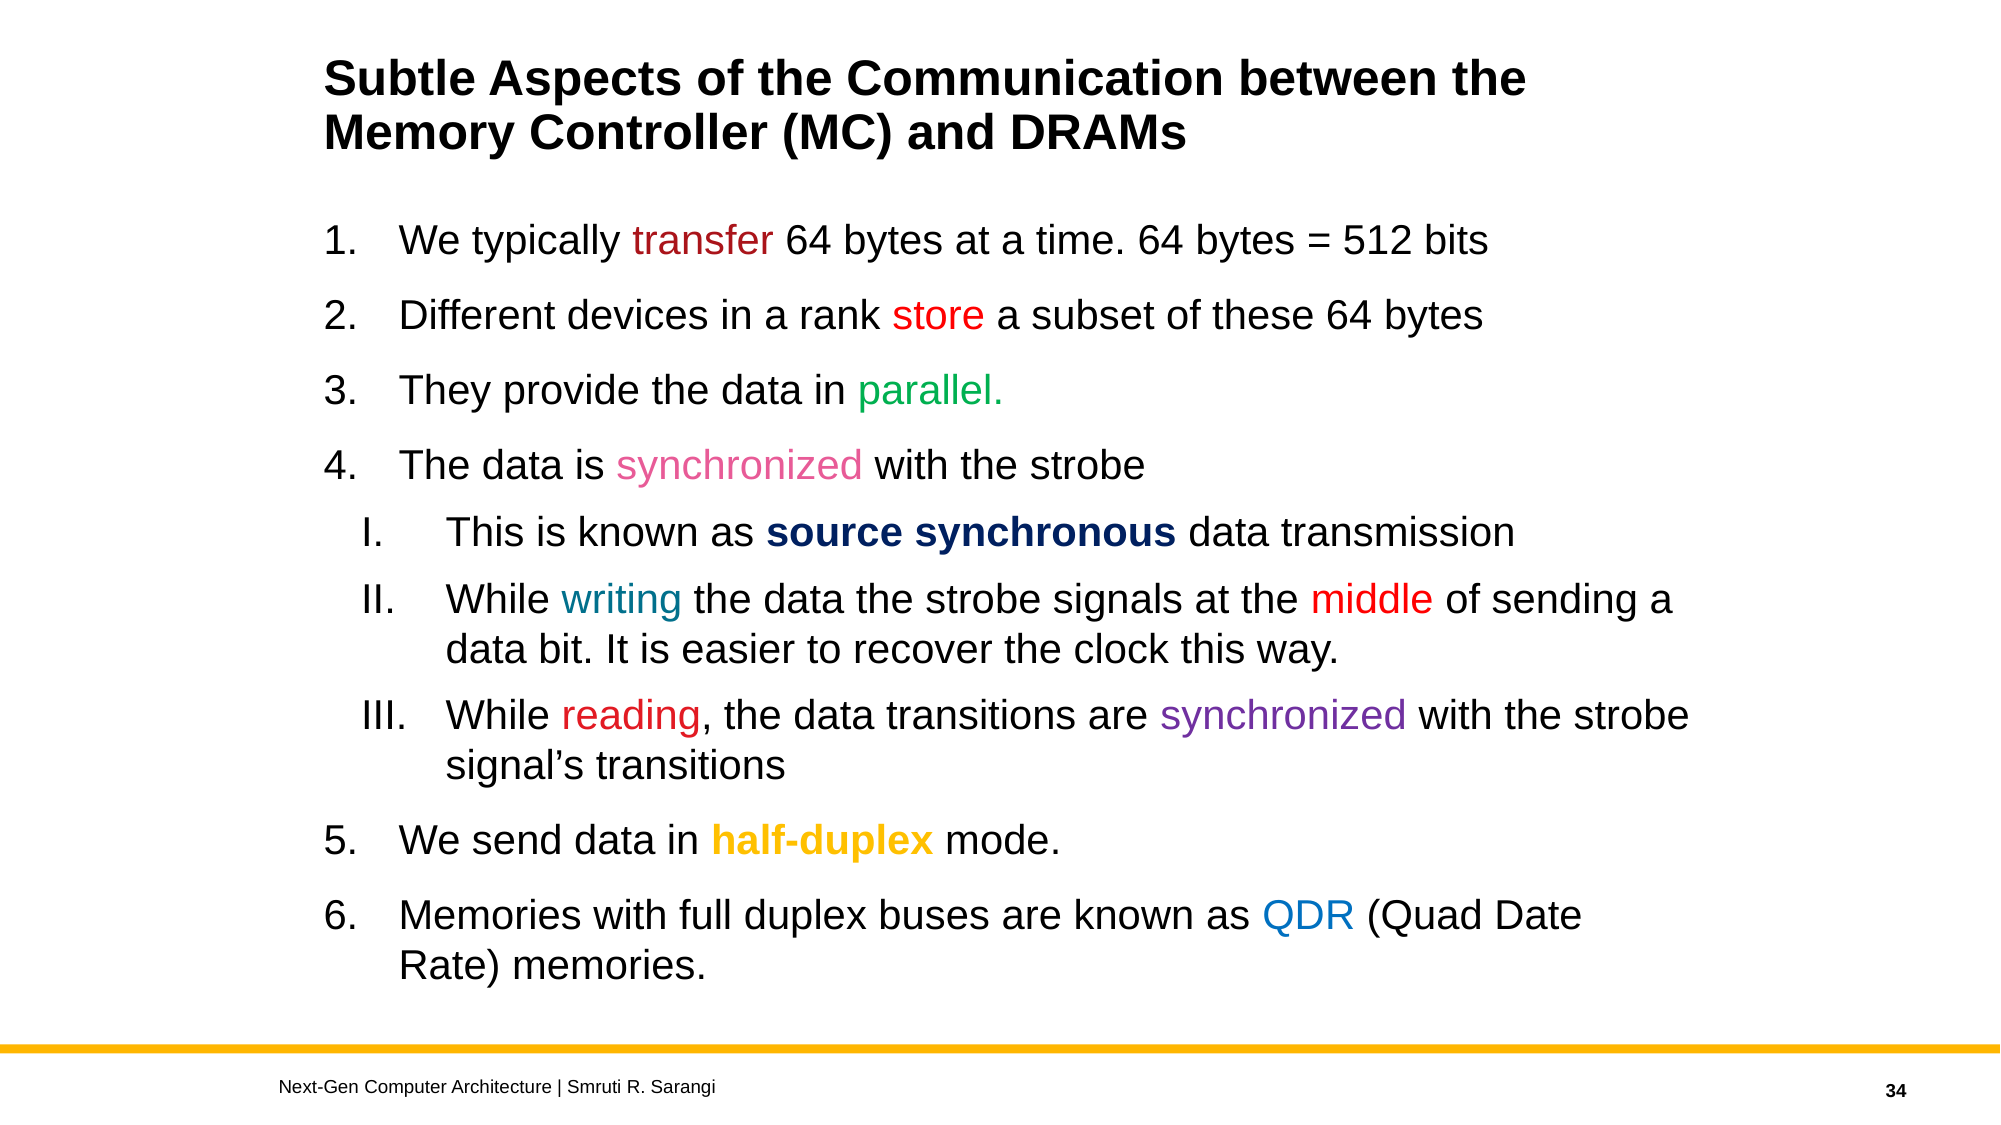

# Subtle Aspects of the Communication between the Memory Controller (MC) and DRAMs
We typically transfer 64 bytes at a time. 64 bytes = 512 bits
Different devices in a rank store a subset of these 64 bytes
They provide the data in parallel.
The data is synchronized with the strobe
This is known as source synchronous data transmission
While writing the data the strobe signals at the middle of sending a data bit. It is easier to recover the clock this way.
While reading, the data transitions are synchronized with the strobe signal’s transitions
We send data in half-duplex mode.
Memories with full duplex buses are known as QDR (Quad Date Rate) memories.
Next-Gen Computer Architecture | Smruti R. Sarangi
34